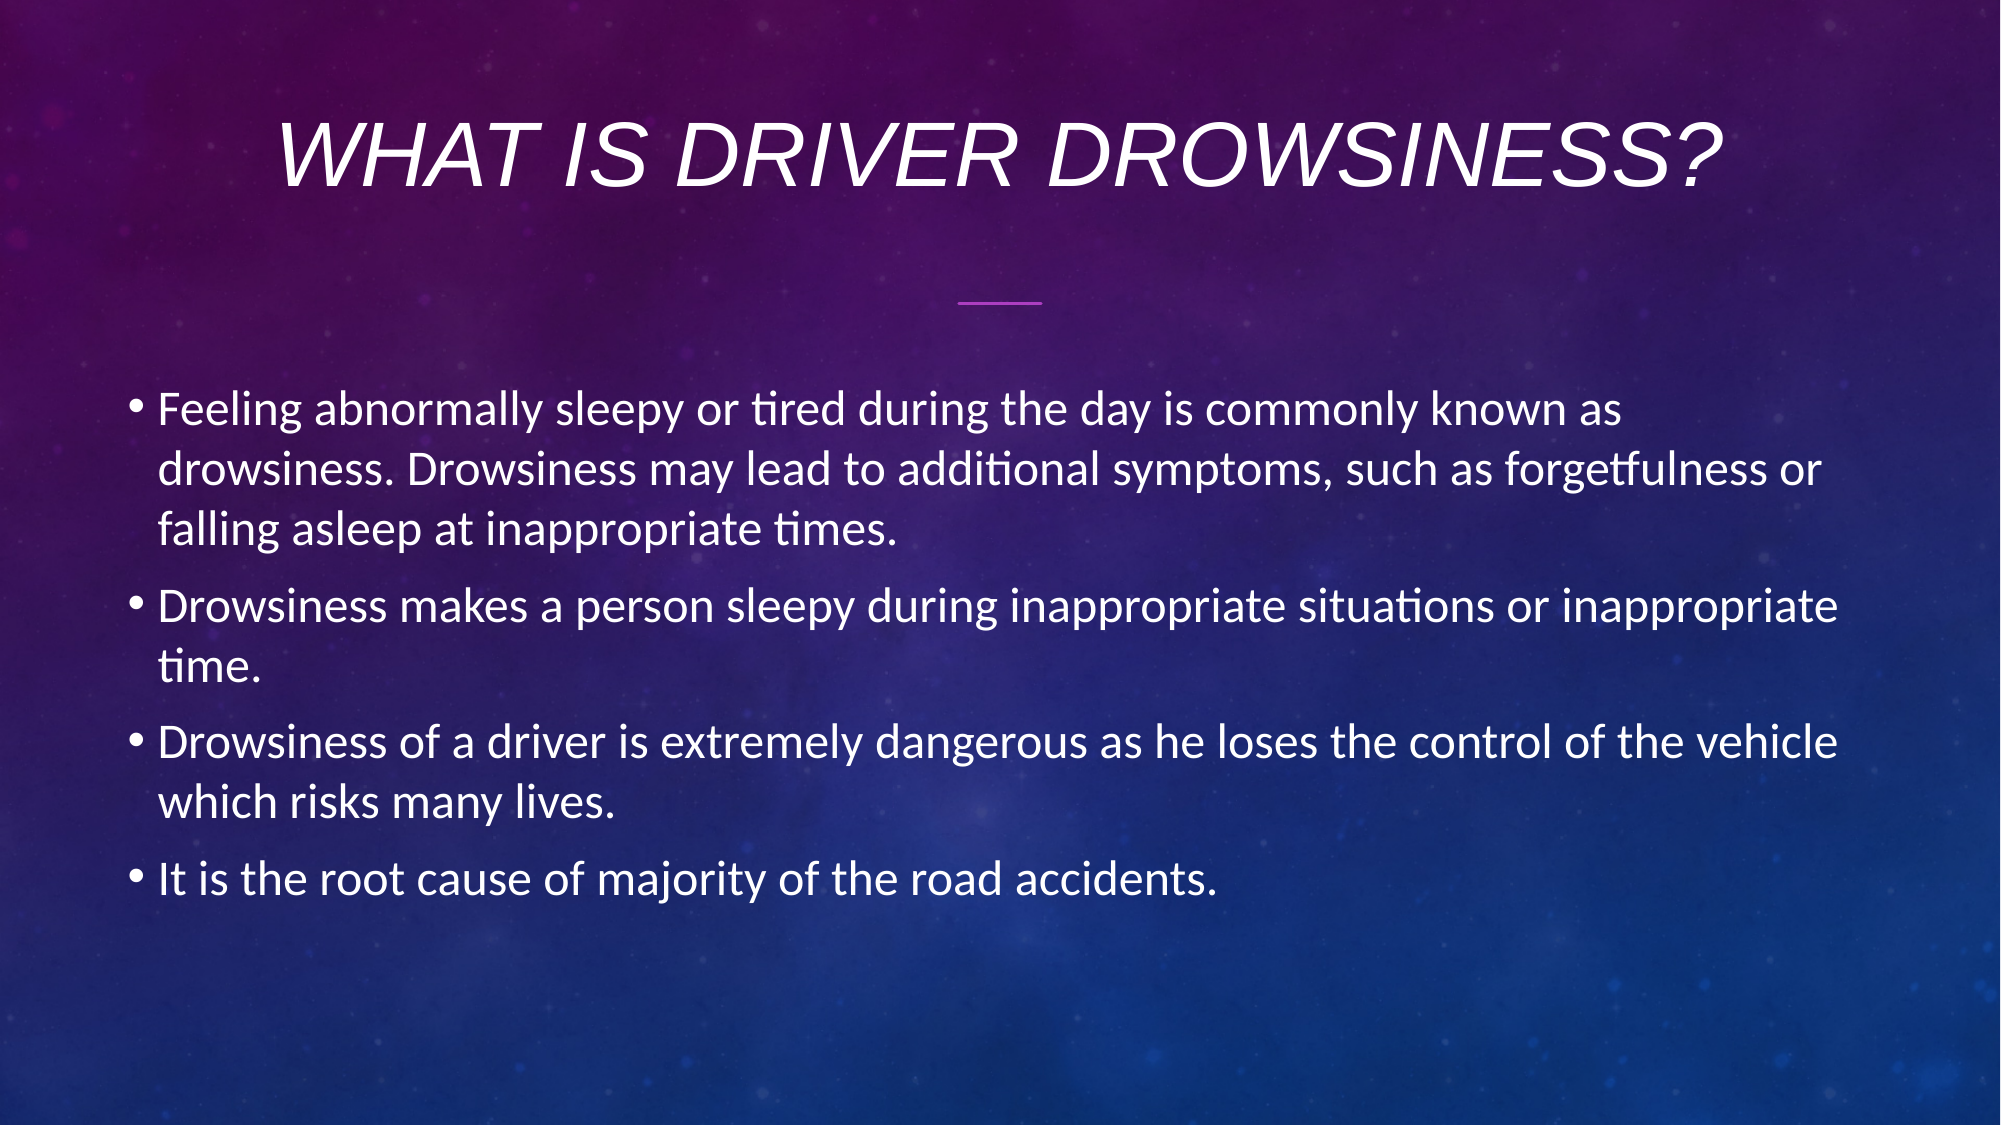

# What is Driver Drowsiness?

Feeling abnormally sleepy or tired during the day is commonly known as drowsiness. Drowsiness may lead to additional symptoms, such as forgetfulness or falling asleep at inappropriate times.
Drowsiness makes a person sleepy during inappropriate situations or inappropriate time.
Drowsiness of a driver is extremely dangerous as he loses the control of the vehicle which risks many lives.
It is the root cause of majority of the road accidents.